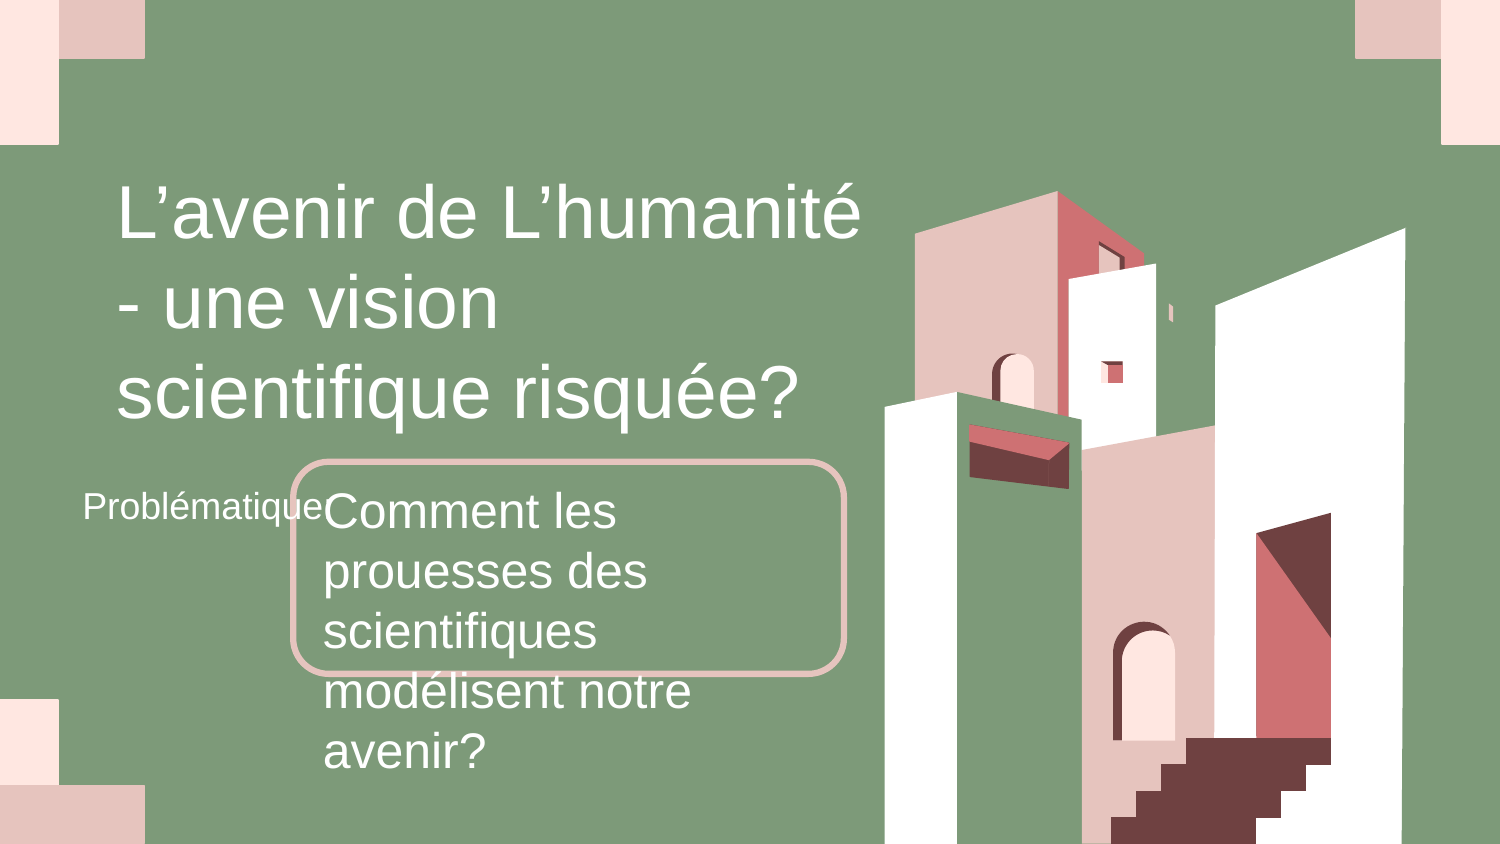

L’avenir de L’humanité - une vision scientifique risquée?

Comment les prouesses des scientifiques modélisent notre avenir?
Problématique: